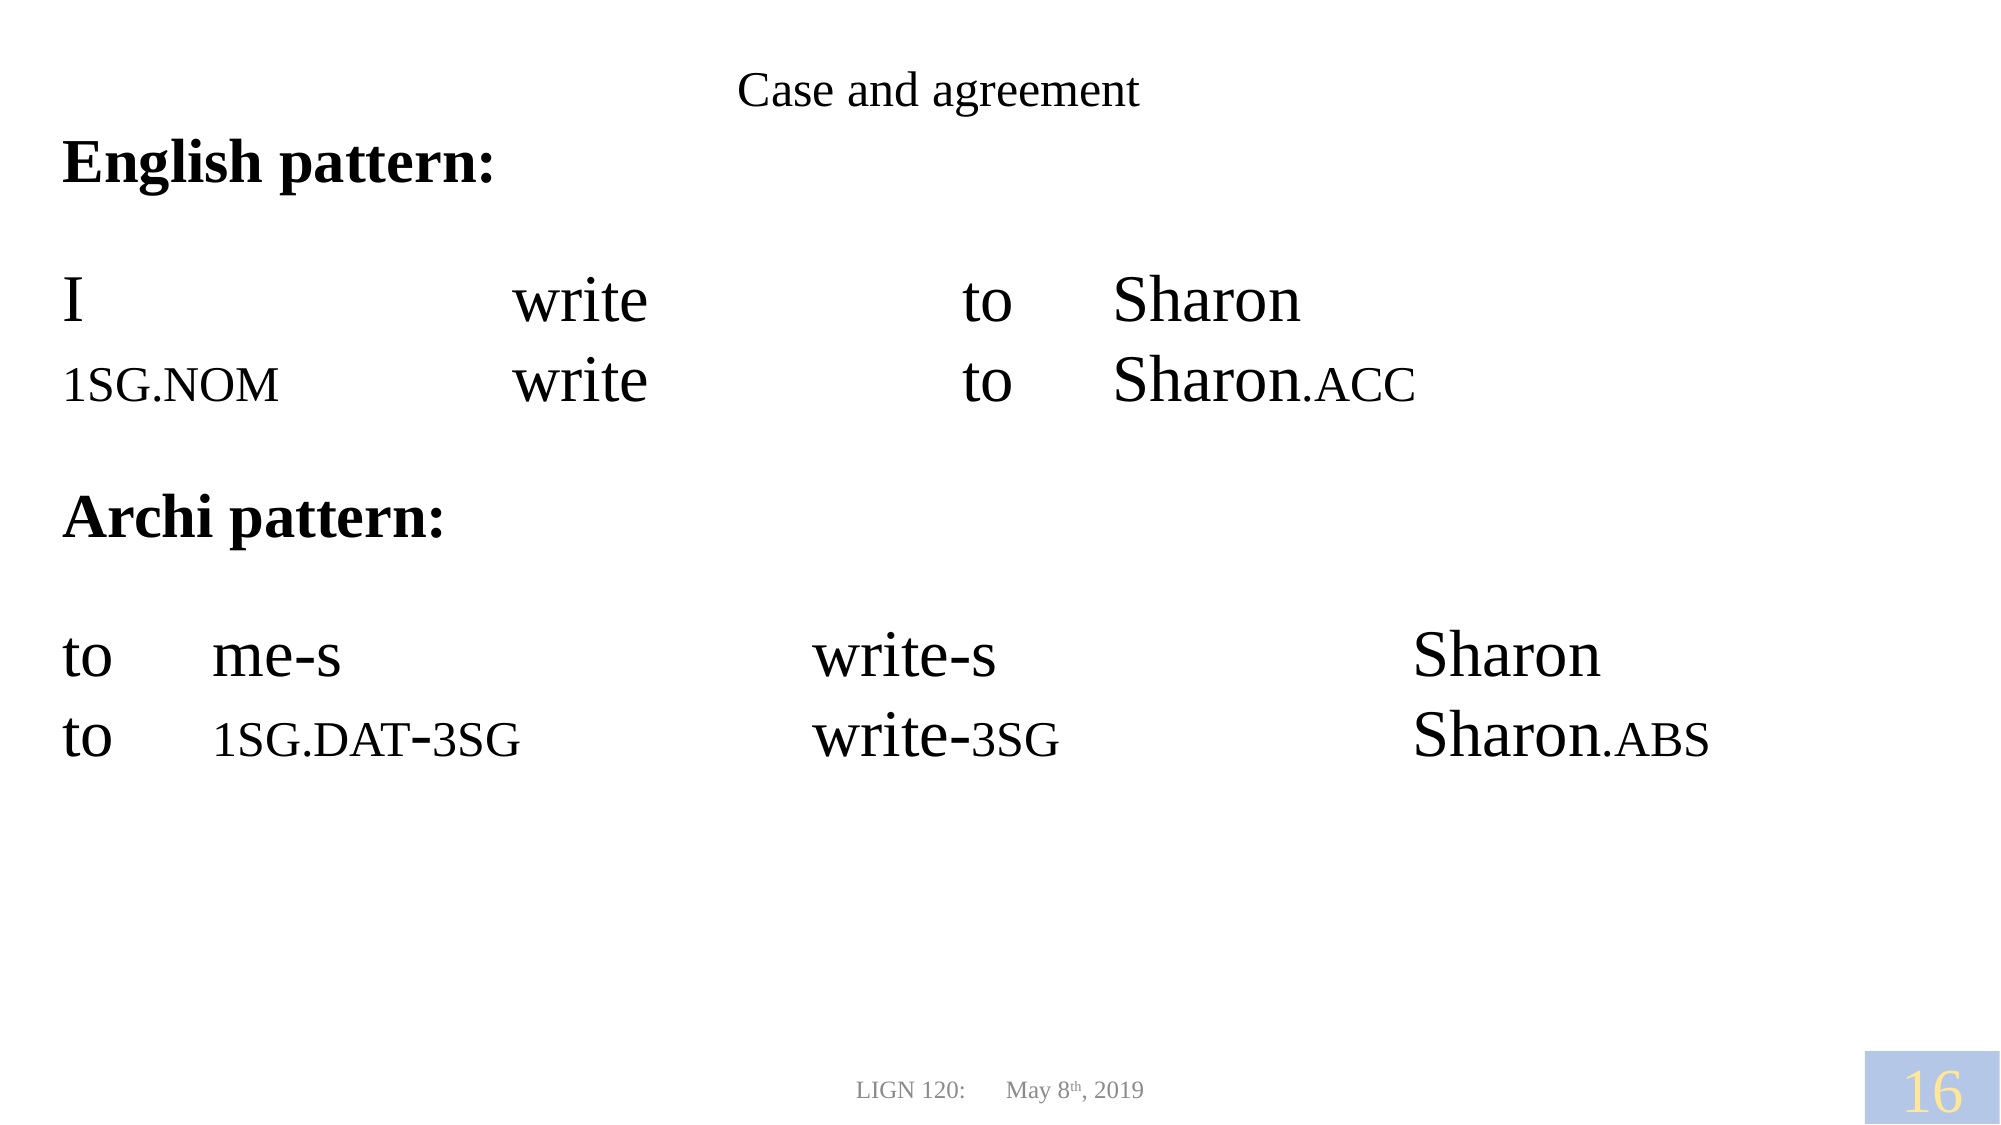

Case and agreement
English pattern:

I			write			to	Sharon
1SG.NOM 		write			to	Sharon.ACC

Archi pattern:

to 	me-s				write-s			Sharon
to	1SG.DAT-3SG		write-3SG			Sharon.ABS

16
LIGN 120:	May 8th, 2019